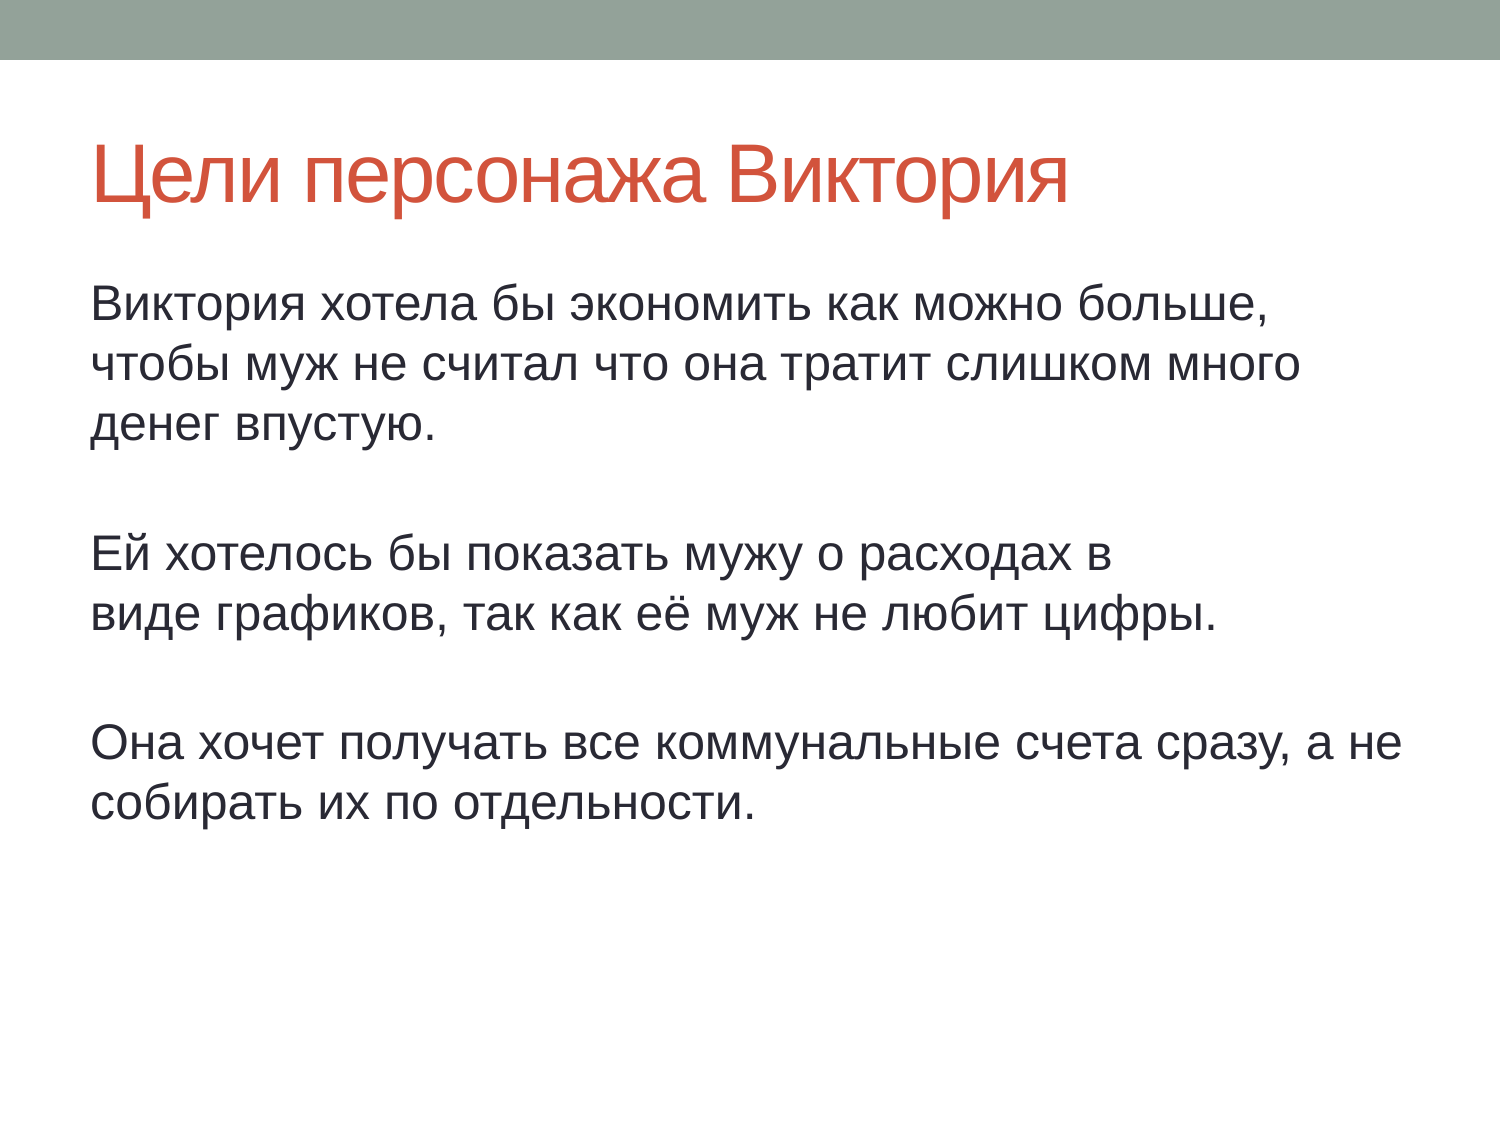

# Цели персонажа Виктория
Виктория хотела бы экономить как можно больше, чтобы муж не считал что она тратит слишком много денег впустую.
Ей хотелось бы показать мужу о расходах в виде графиков, так как её муж не любит цифры.
Она хочет получать все коммунальные счета сразу, а не собирать их по отдельности.